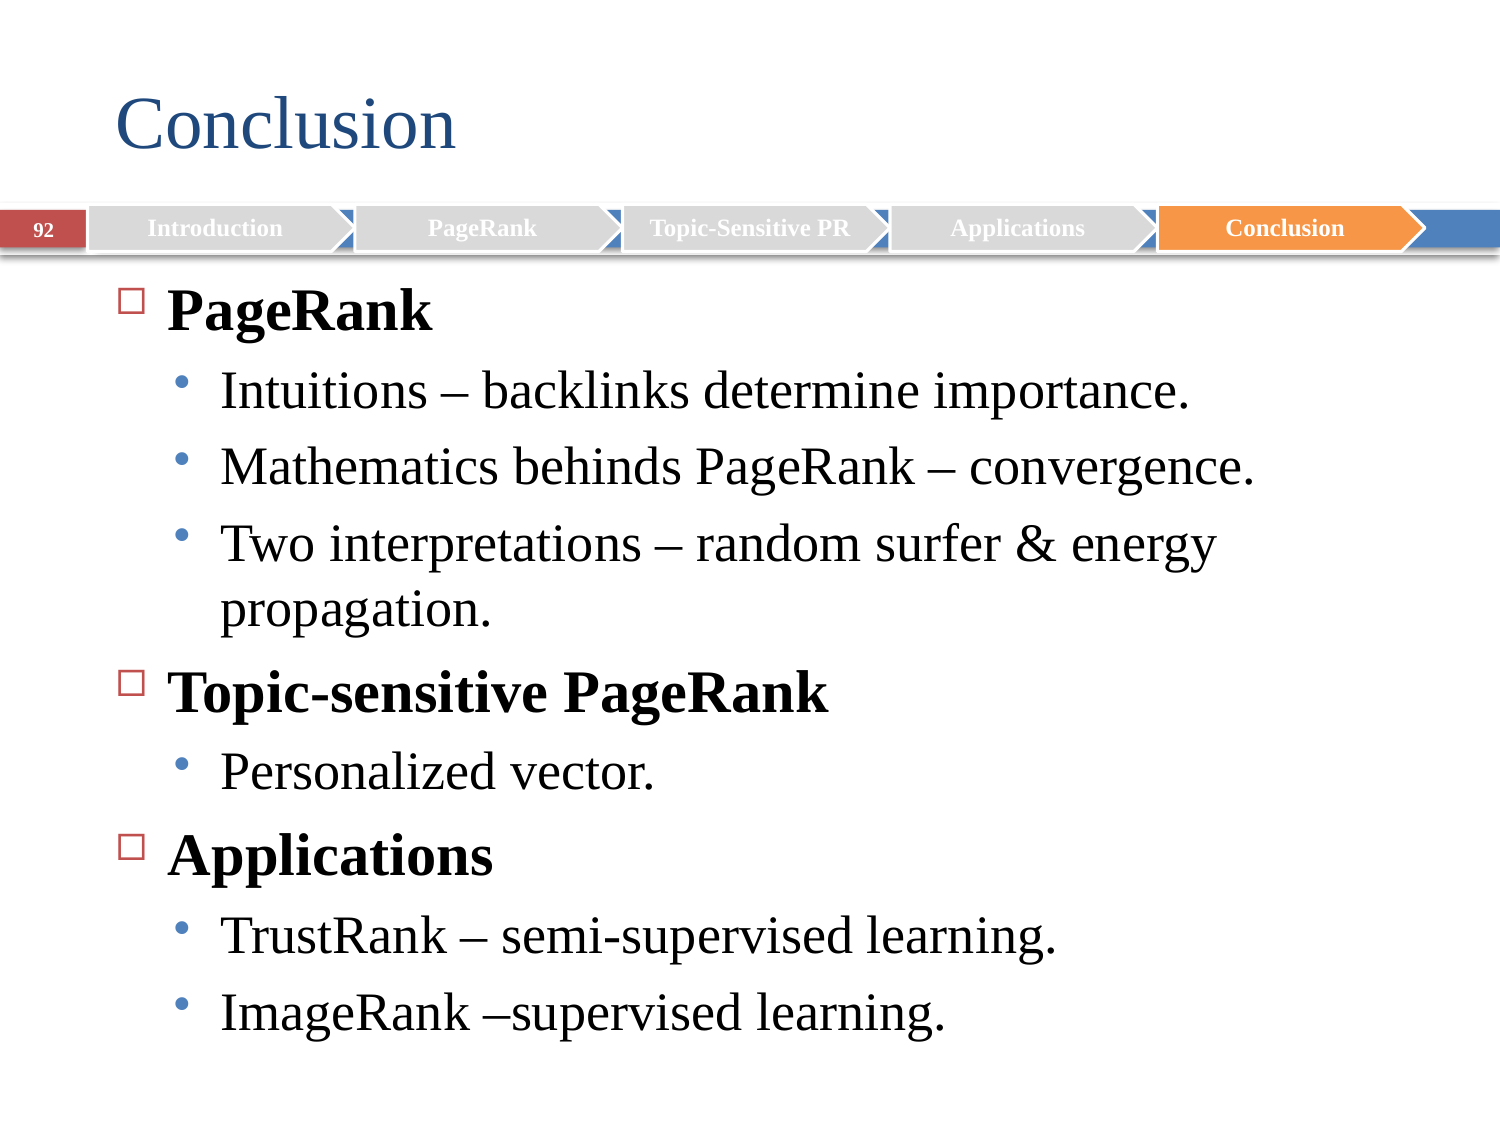

# Conclusion
Introduction
PageRank
Topic-Sensitive PR
Applications
Conclusion
92
PageRank
Intuitions – backlinks determine importance.
Mathematics behinds PageRank – convergence.
Two interpretations – random surfer & energy propagation.
Topic-sensitive PageRank
Personalized vector.
Applications
TrustRank – semi-supervised learning.
ImageRank –supervised learning.